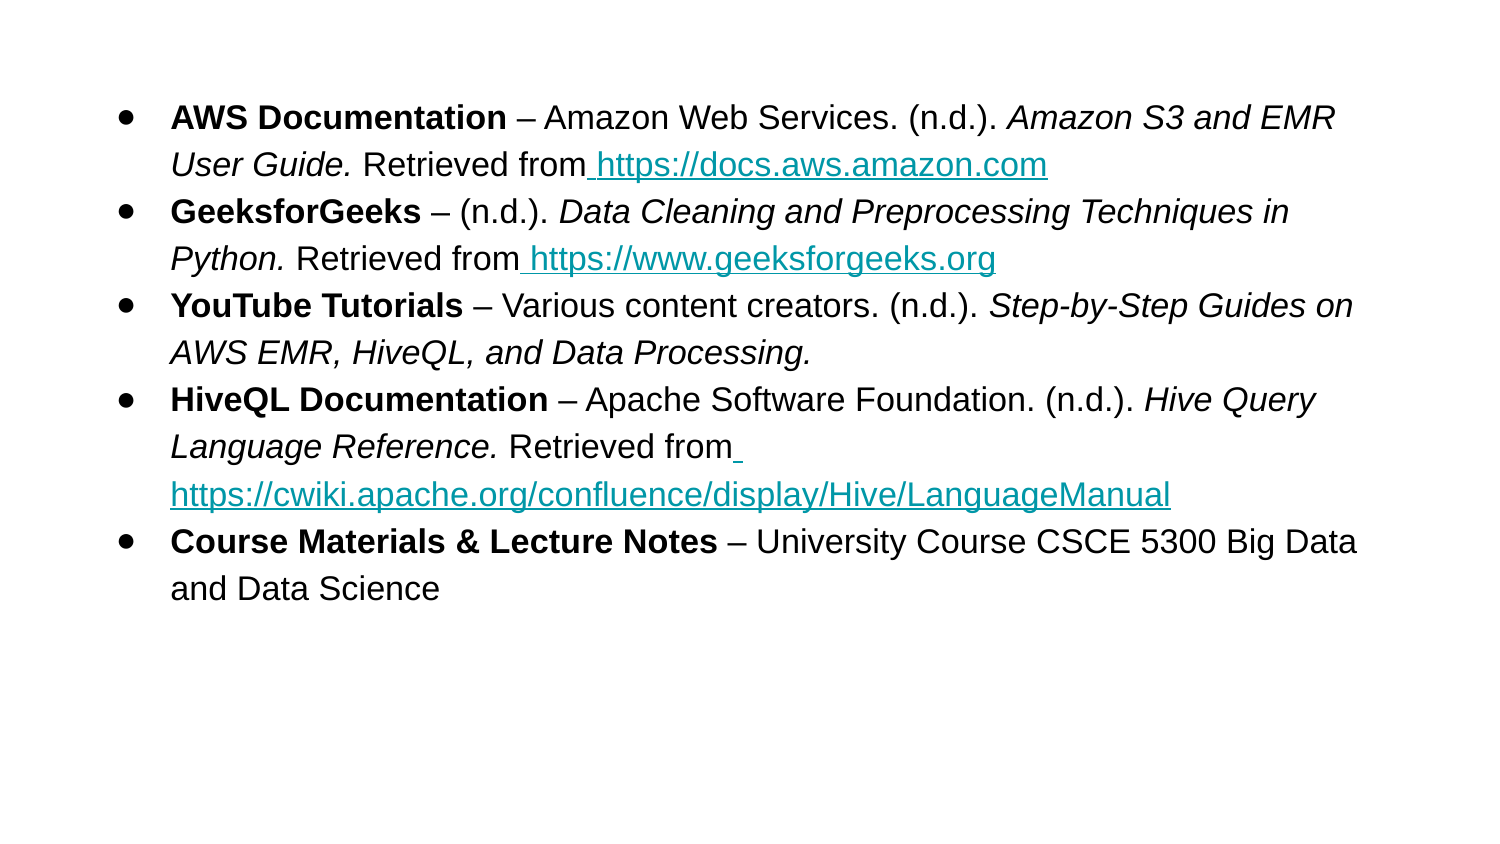

# AWS Documentation – Amazon Web Services. (n.d.). Amazon S3 and EMR User Guide. Retrieved from https://docs.aws.amazon.com
GeeksforGeeks – (n.d.). Data Cleaning and Preprocessing Techniques in Python. Retrieved from https://www.geeksforgeeks.org
YouTube Tutorials – Various content creators. (n.d.). Step-by-Step Guides on AWS EMR, HiveQL, and Data Processing.
HiveQL Documentation – Apache Software Foundation. (n.d.). Hive Query Language Reference. Retrieved from https://cwiki.apache.org/confluence/display/Hive/LanguageManual
Course Materials & Lecture Notes – University Course CSCE 5300 Big Data and Data Science